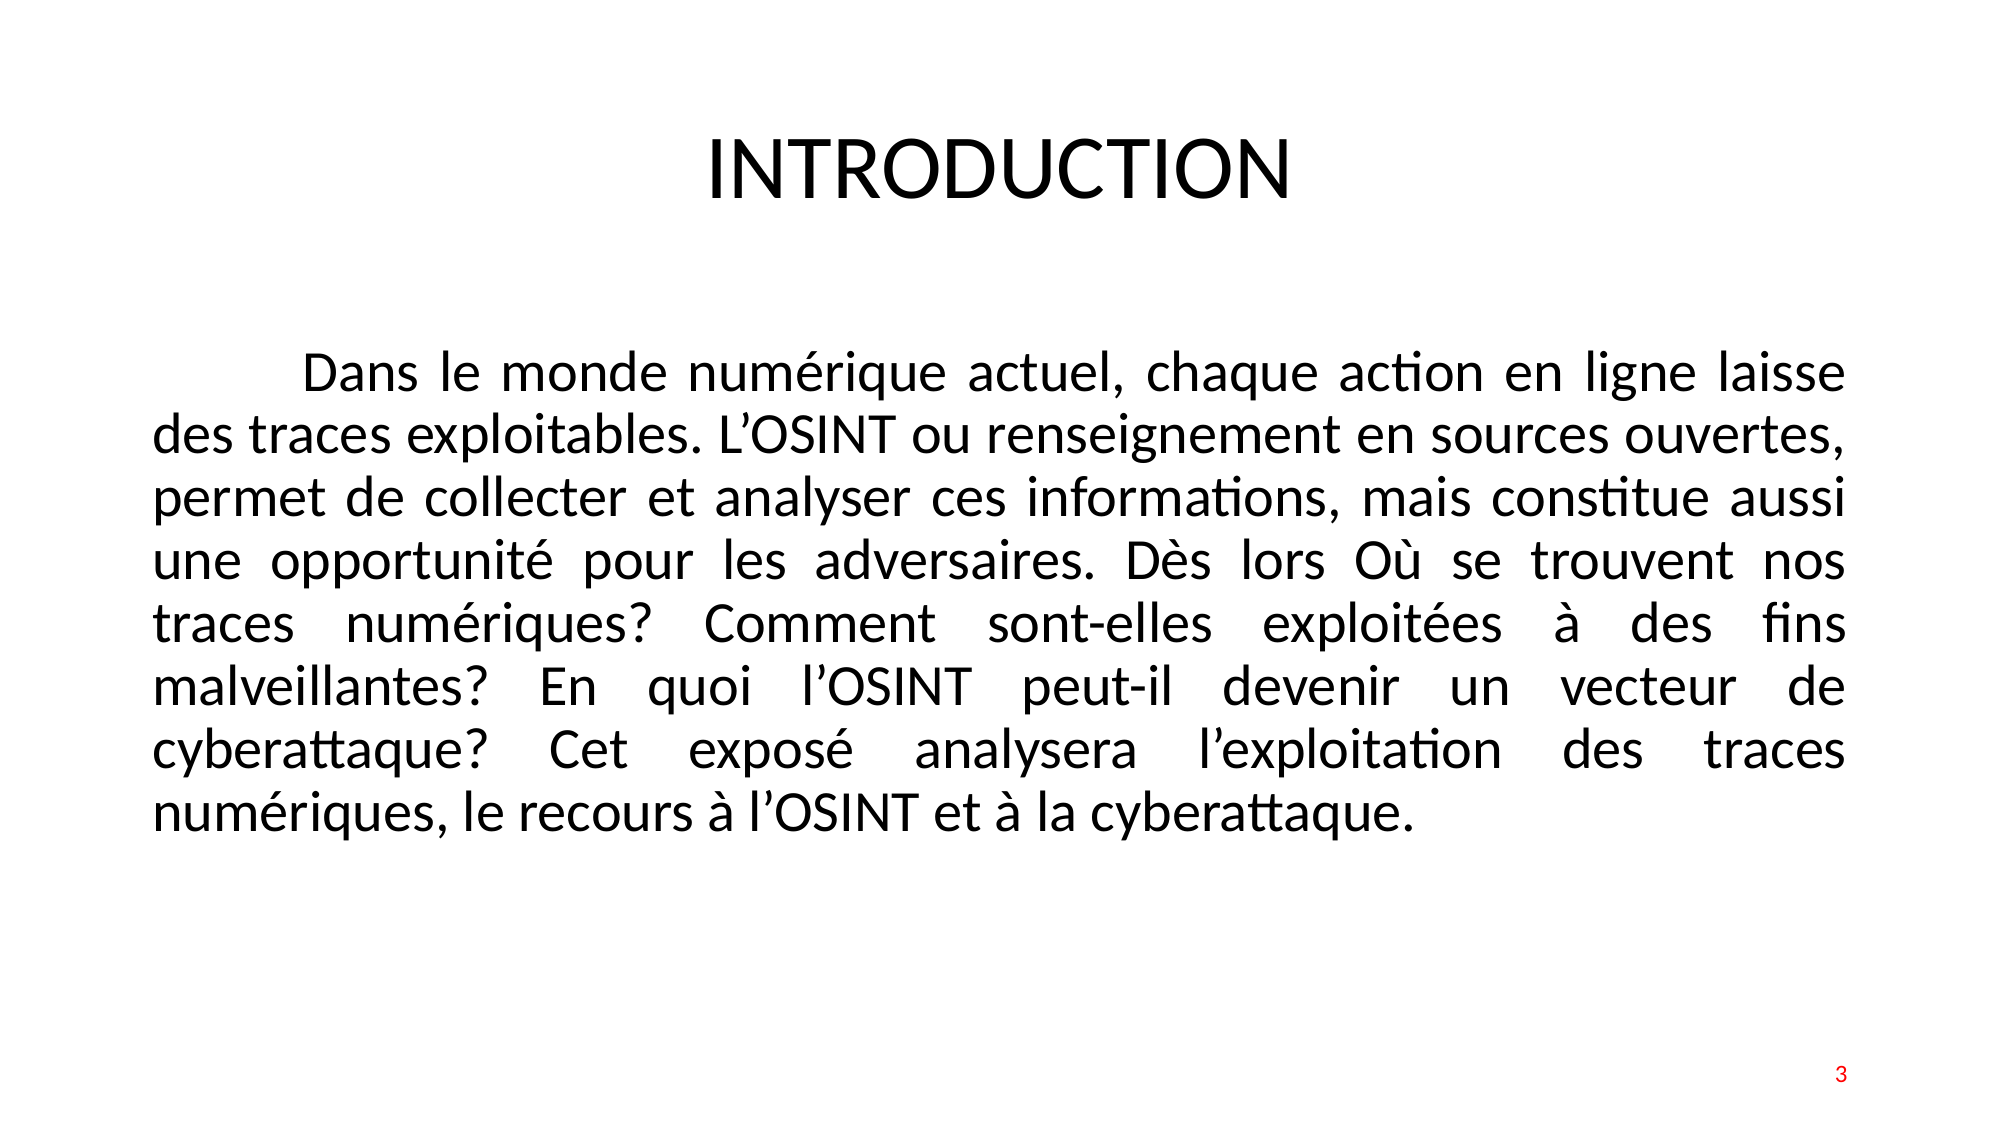

# INTRODUCTION
	Dans le monde numérique actuel, chaque action en ligne laisse des traces exploitables. L’OSINT ou renseignement en sources ouvertes, permet de collecter et analyser ces informations, mais constitue aussi une opportunité pour les adversaires. Dès lors Où se trouvent nos traces numériques? Comment sont-elles exploitées à des fins malveillantes? En quoi l’OSINT peut-il devenir un vecteur de cyberattaque? Cet exposé analysera l’exploitation des traces numériques, le recours à l’OSINT et à la cyberattaque.
3